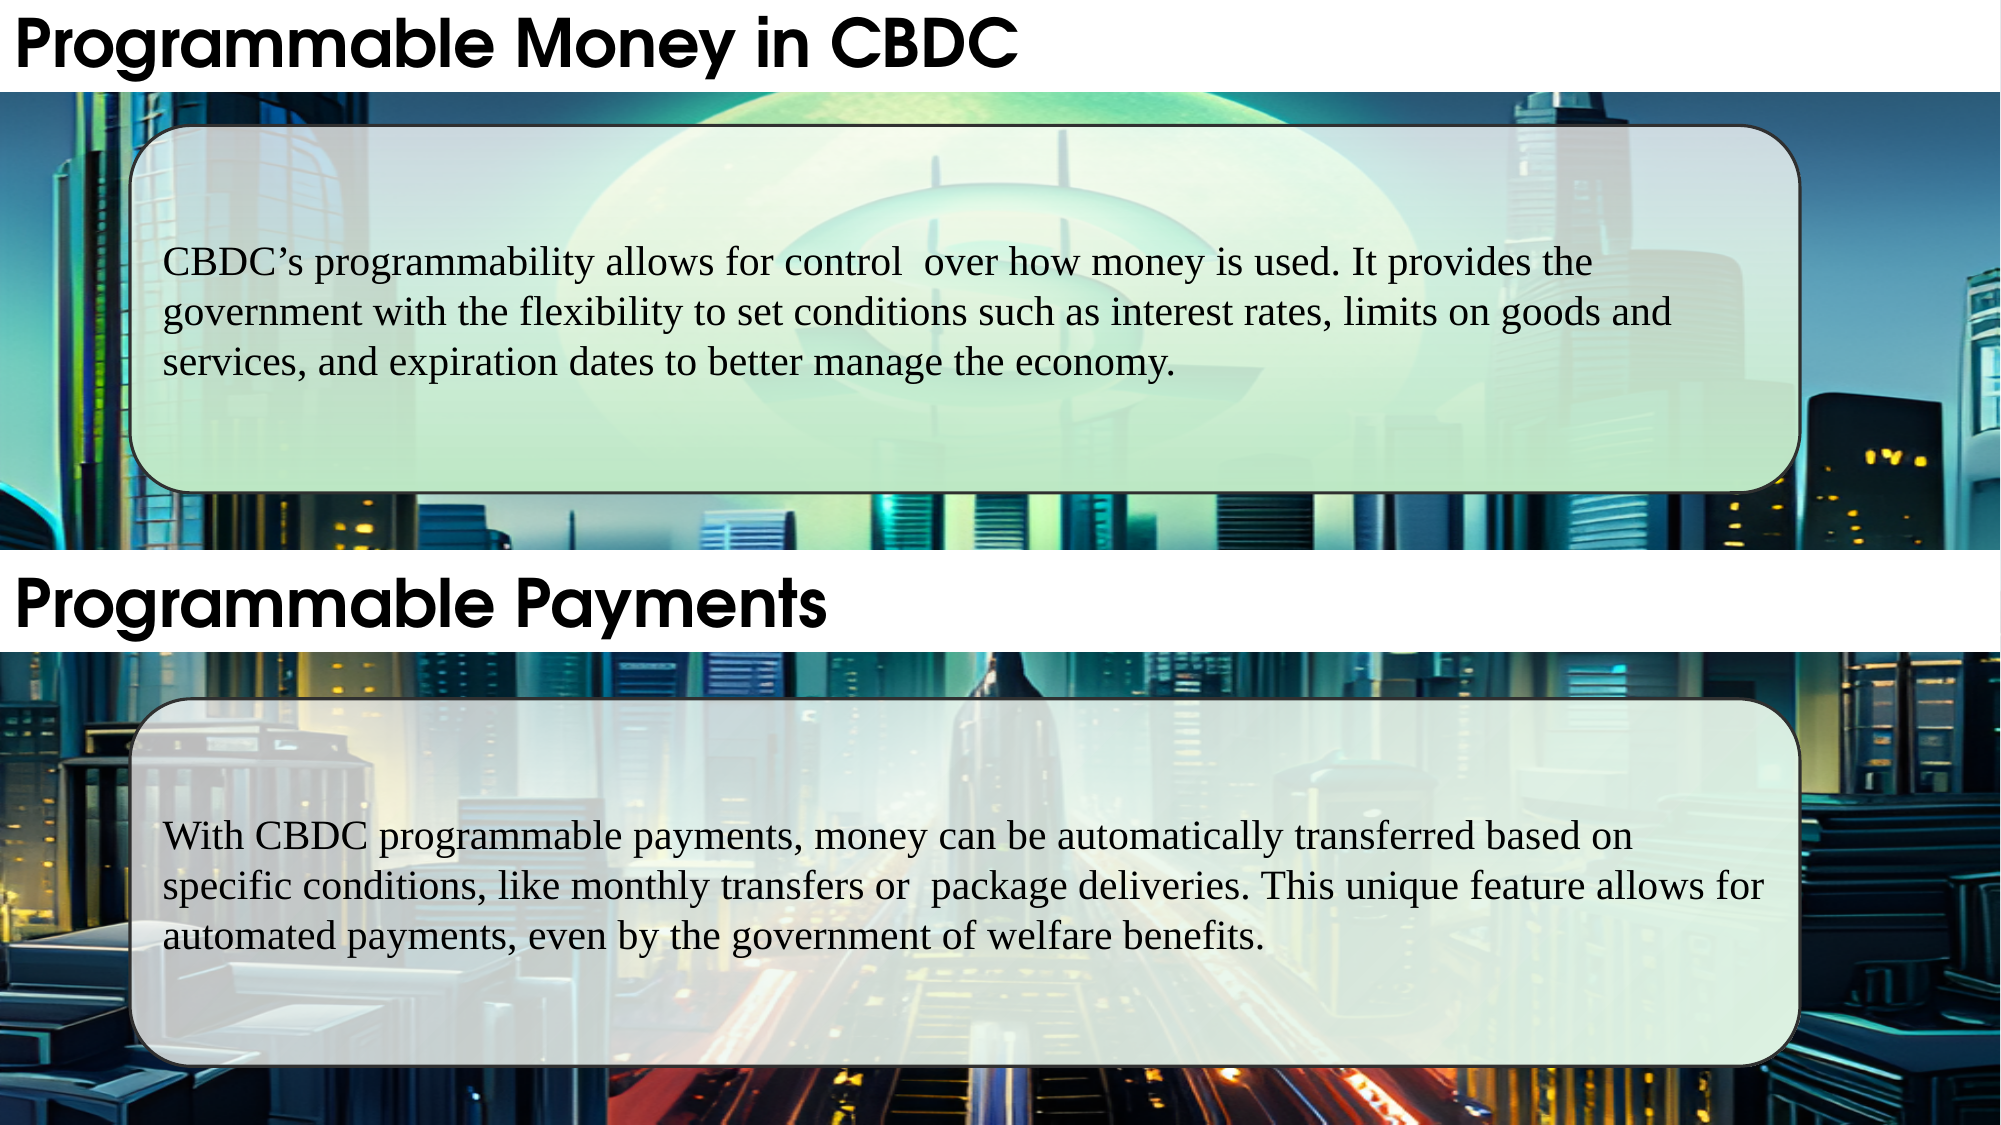

Programmable Money in CBDC
CBDC’s programmability allows for control  over how money is used. It provides the government with the flexibility to set conditions such as interest rates, limits on goods and  services, and expiration dates to better manage the economy.
Programmable Payments
With CBDC programmable payments, money can be automatically transferred based on  specific conditions, like monthly transfers or  package deliveries. This unique feature allows for automated payments, even by the government of welfare benefits.